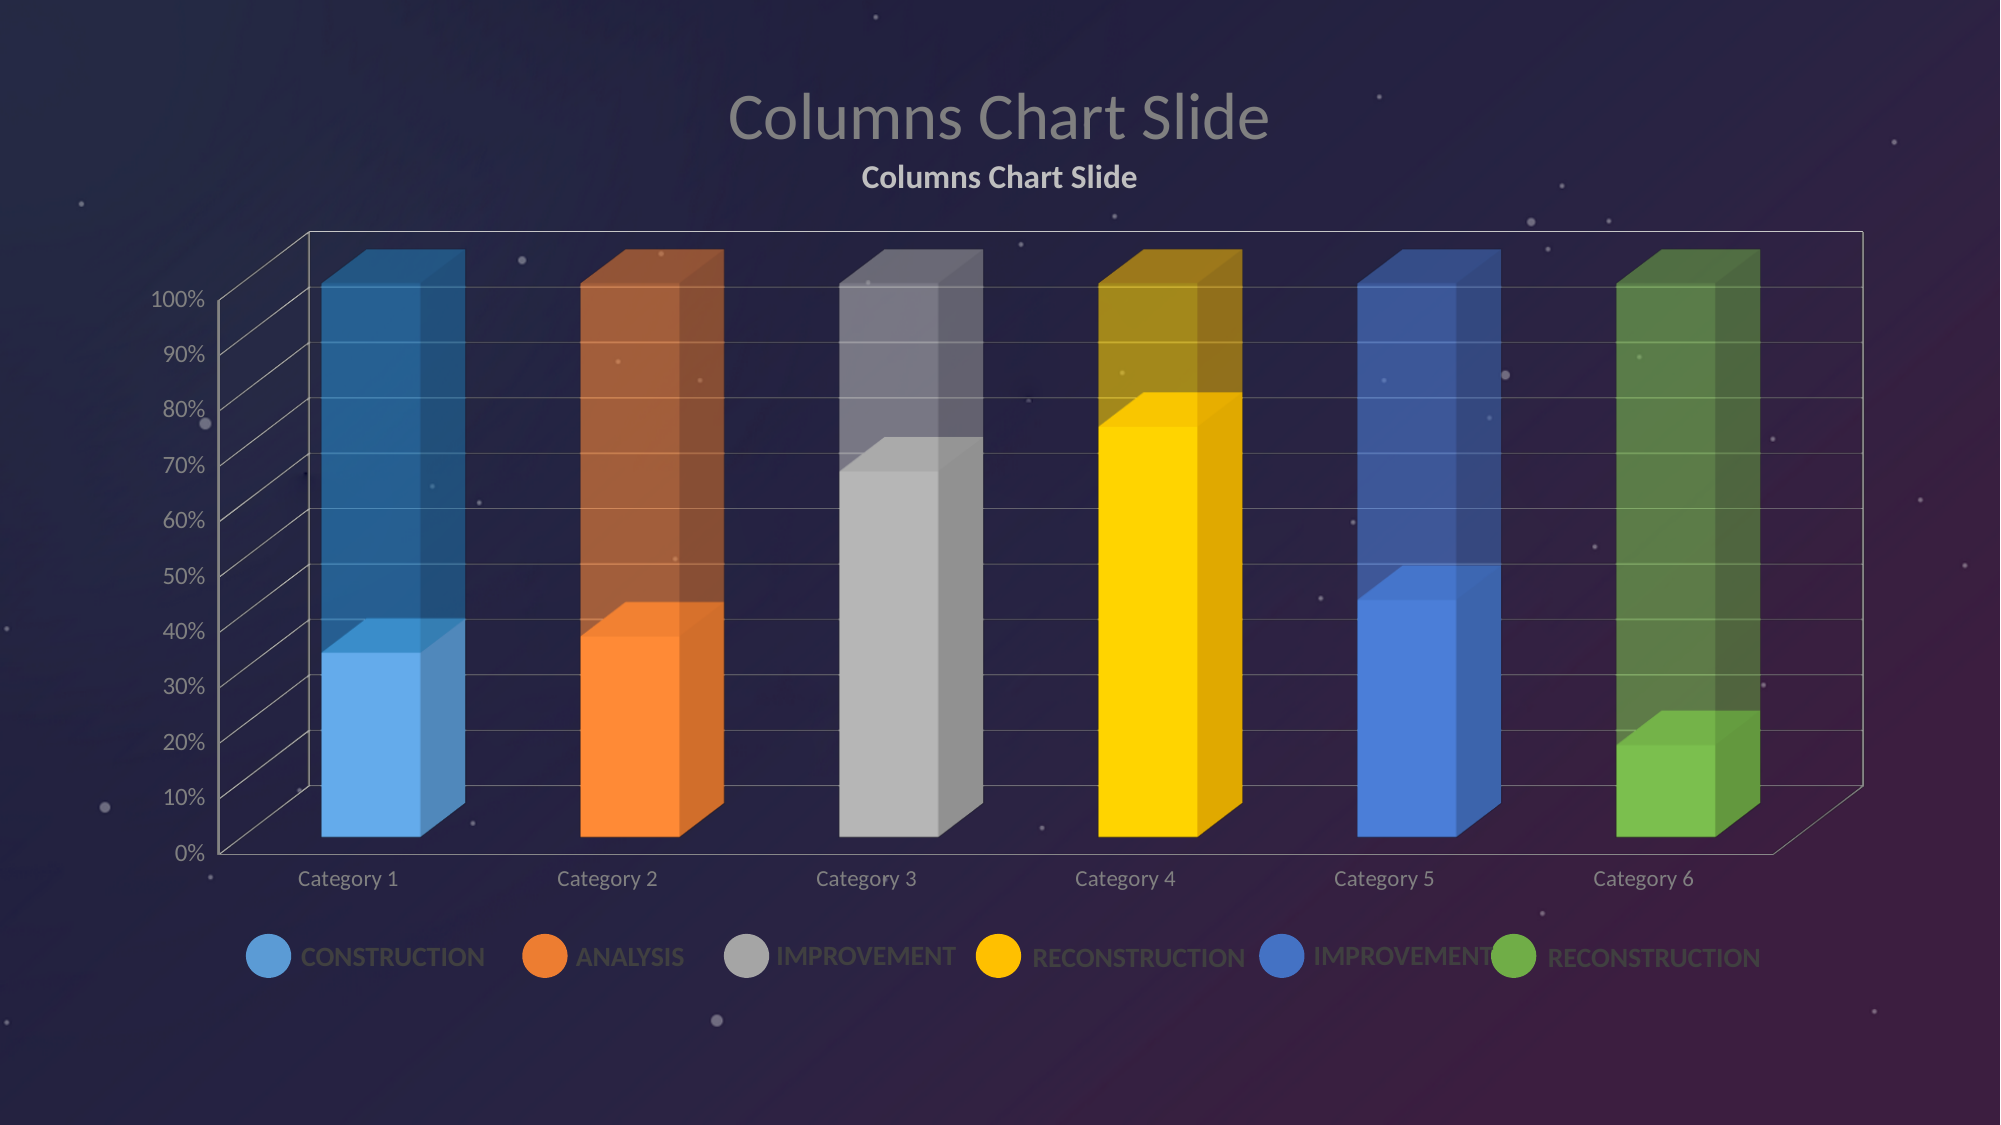

# Columns Chart Slide
Columns Chart Slide

[unsupported chart]

CONSTRUCTION

ANALYSIS

IMPROVEMENT

RECONSTRUCTION
RECONSTRUCTION

IMPROVEMENT